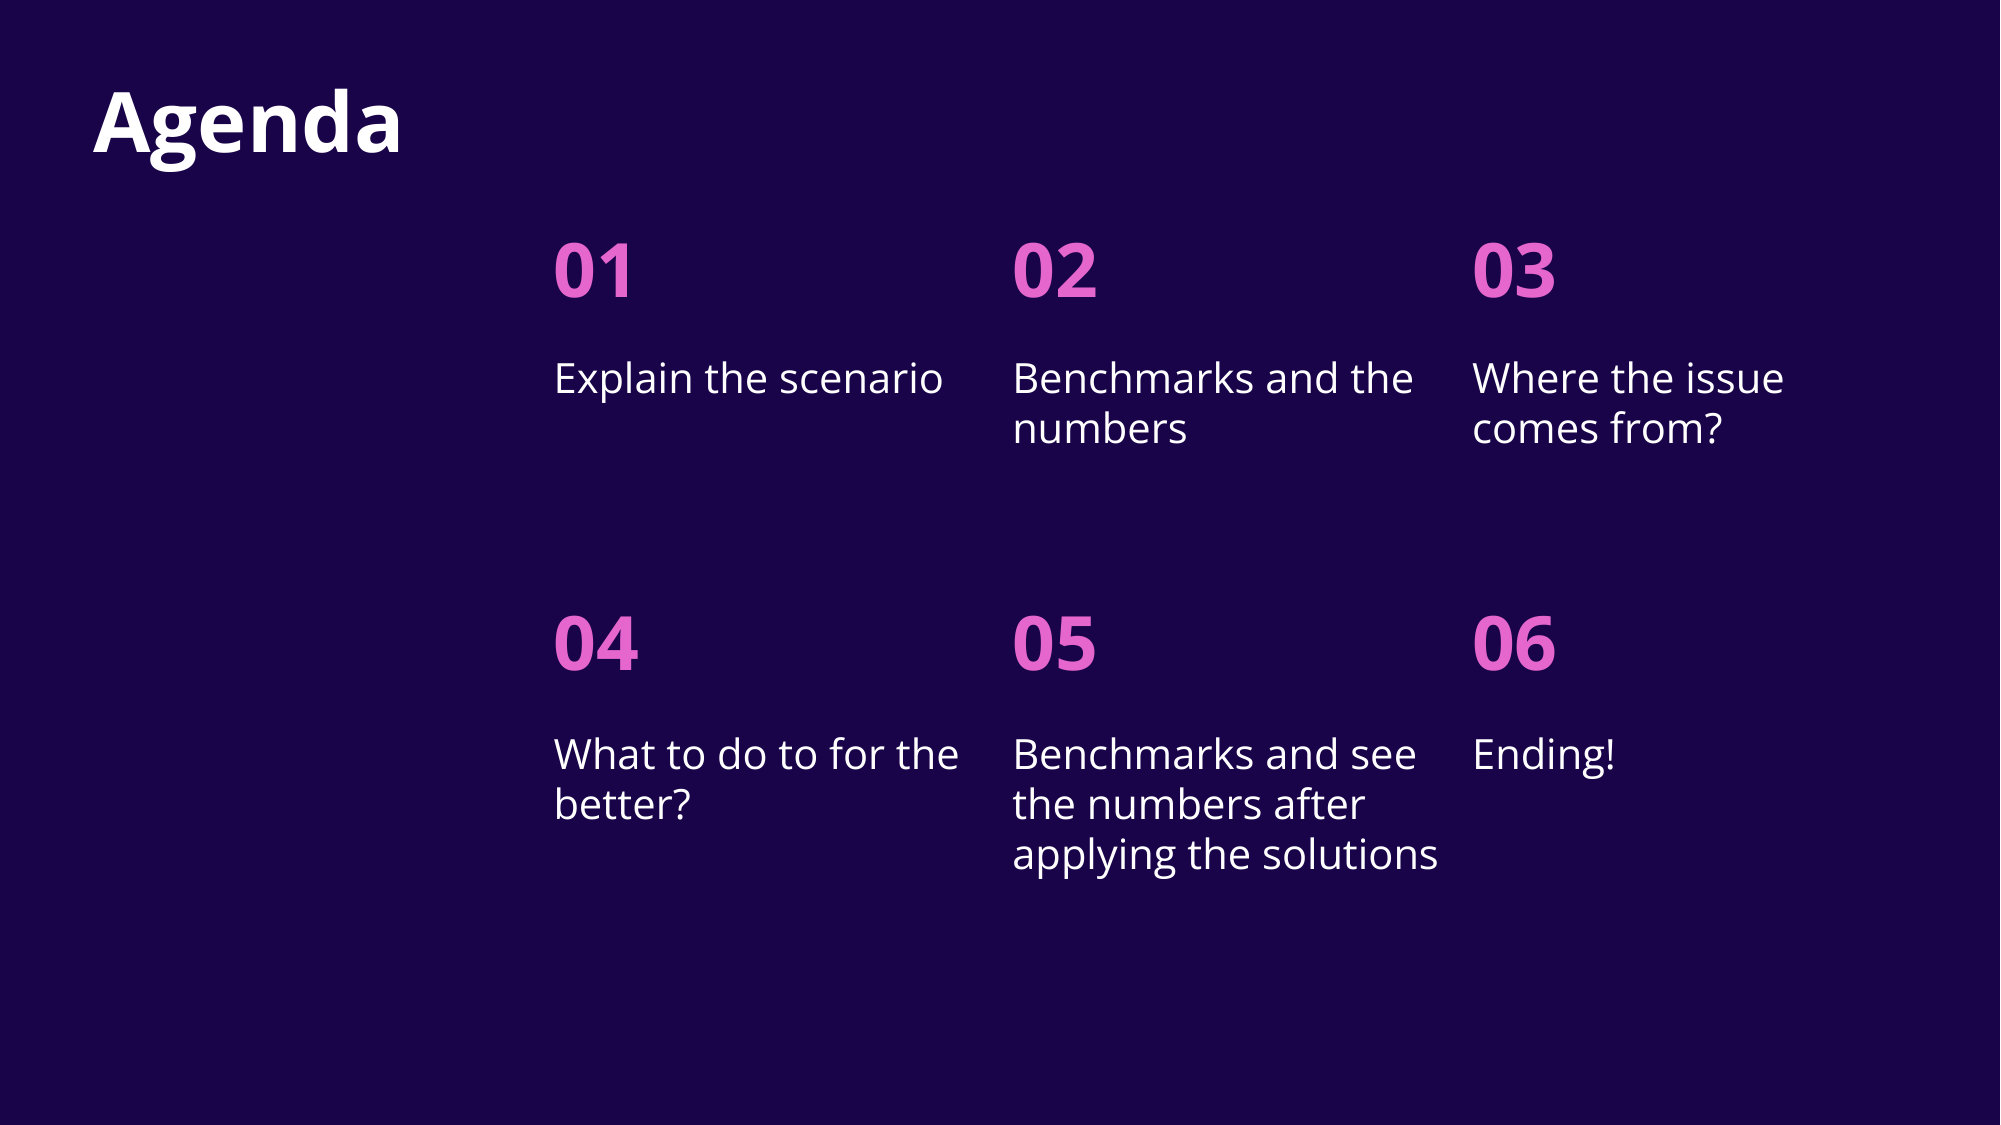

# Agenda
01
02
03
Explain the scenario
Benchmarks and the numbers
Where the issue comes from?
04
05
06
What to do to for the better?
Benchmarks and see the numbers after applying the solutions
Ending!